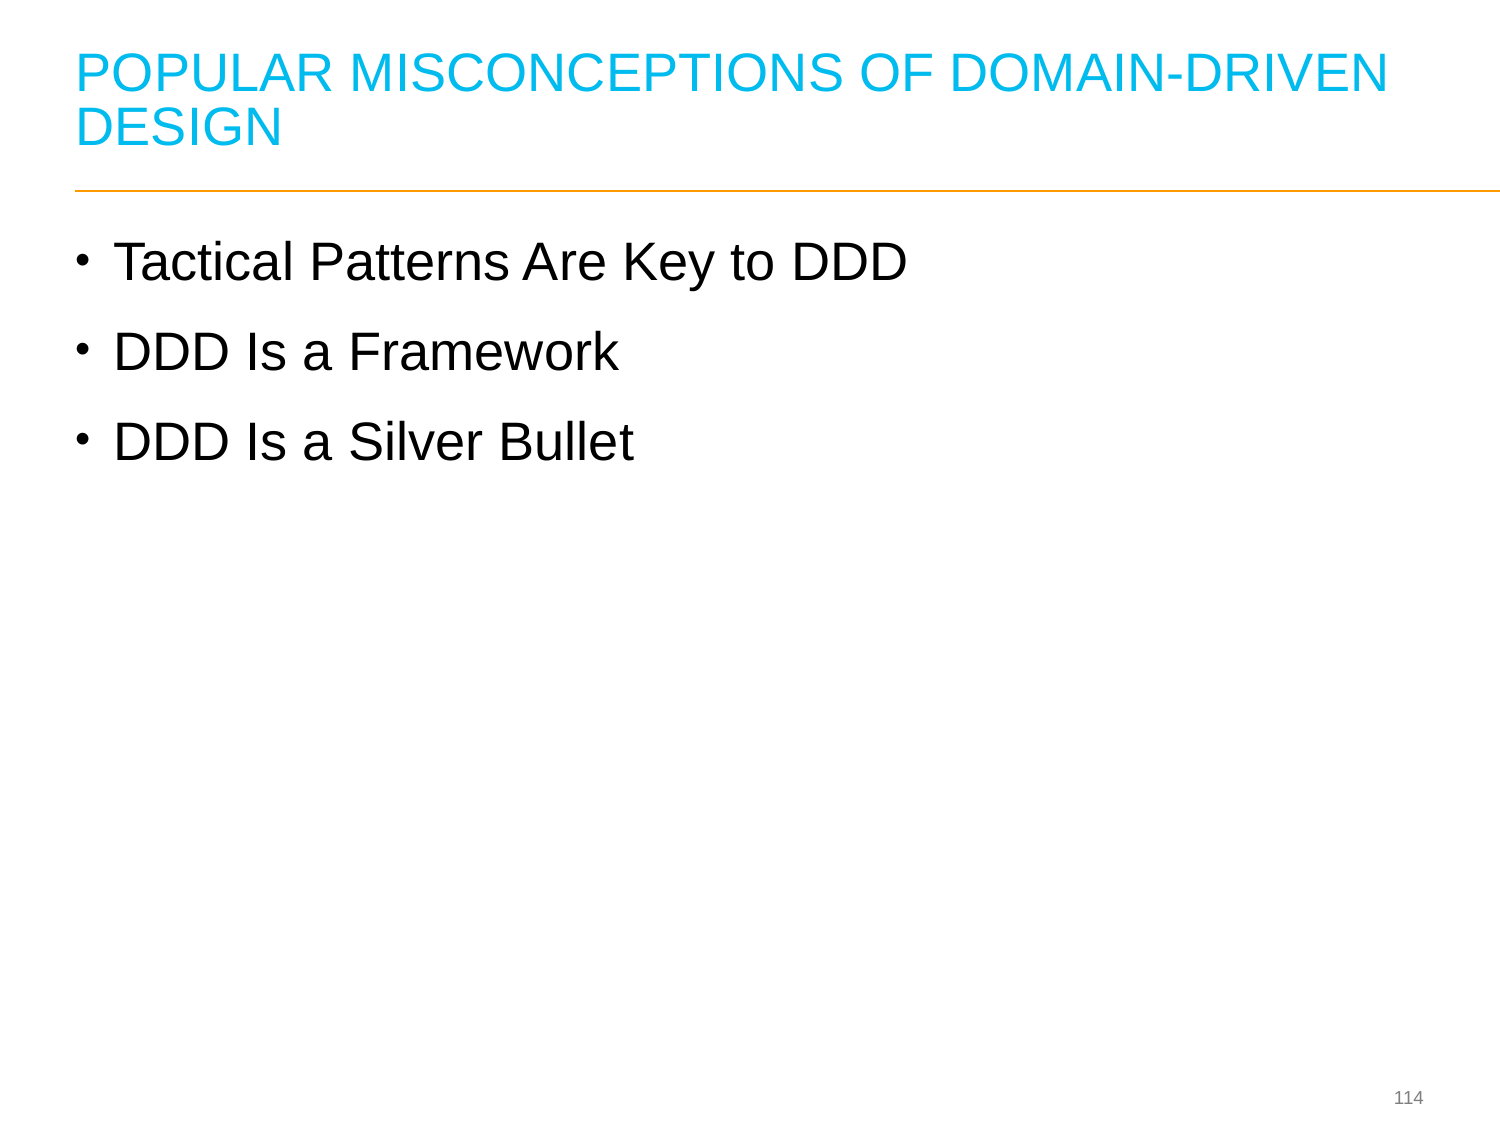

# POPULAR MISCONCEPTIONS OF DOMAIN‐DRIVEN DESIGN
Tactical Patterns Are Key to DDD
DDD Is a Framework
DDD Is a Silver Bullet